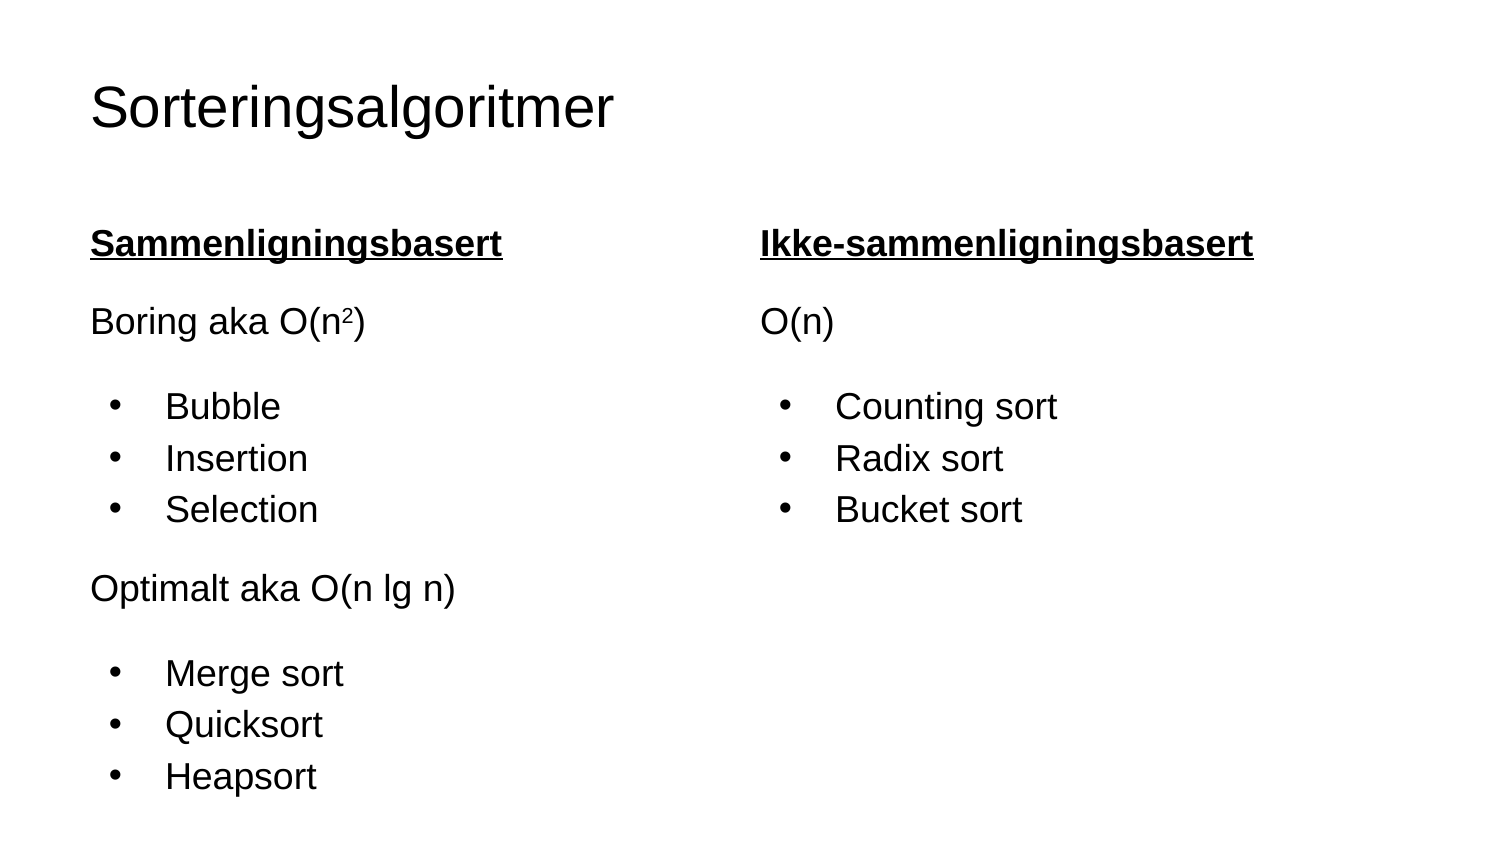

# Sorteringsalgoritmer
Sammenligningsbasert
Boring aka O(n2)
Bubble
Insertion
Selection
Optimalt aka O(n lg n)
Merge sort
Quicksort
Heapsort
Ikke-sammenligningsbasert
O(n)
Counting sort
Radix sort
Bucket sort